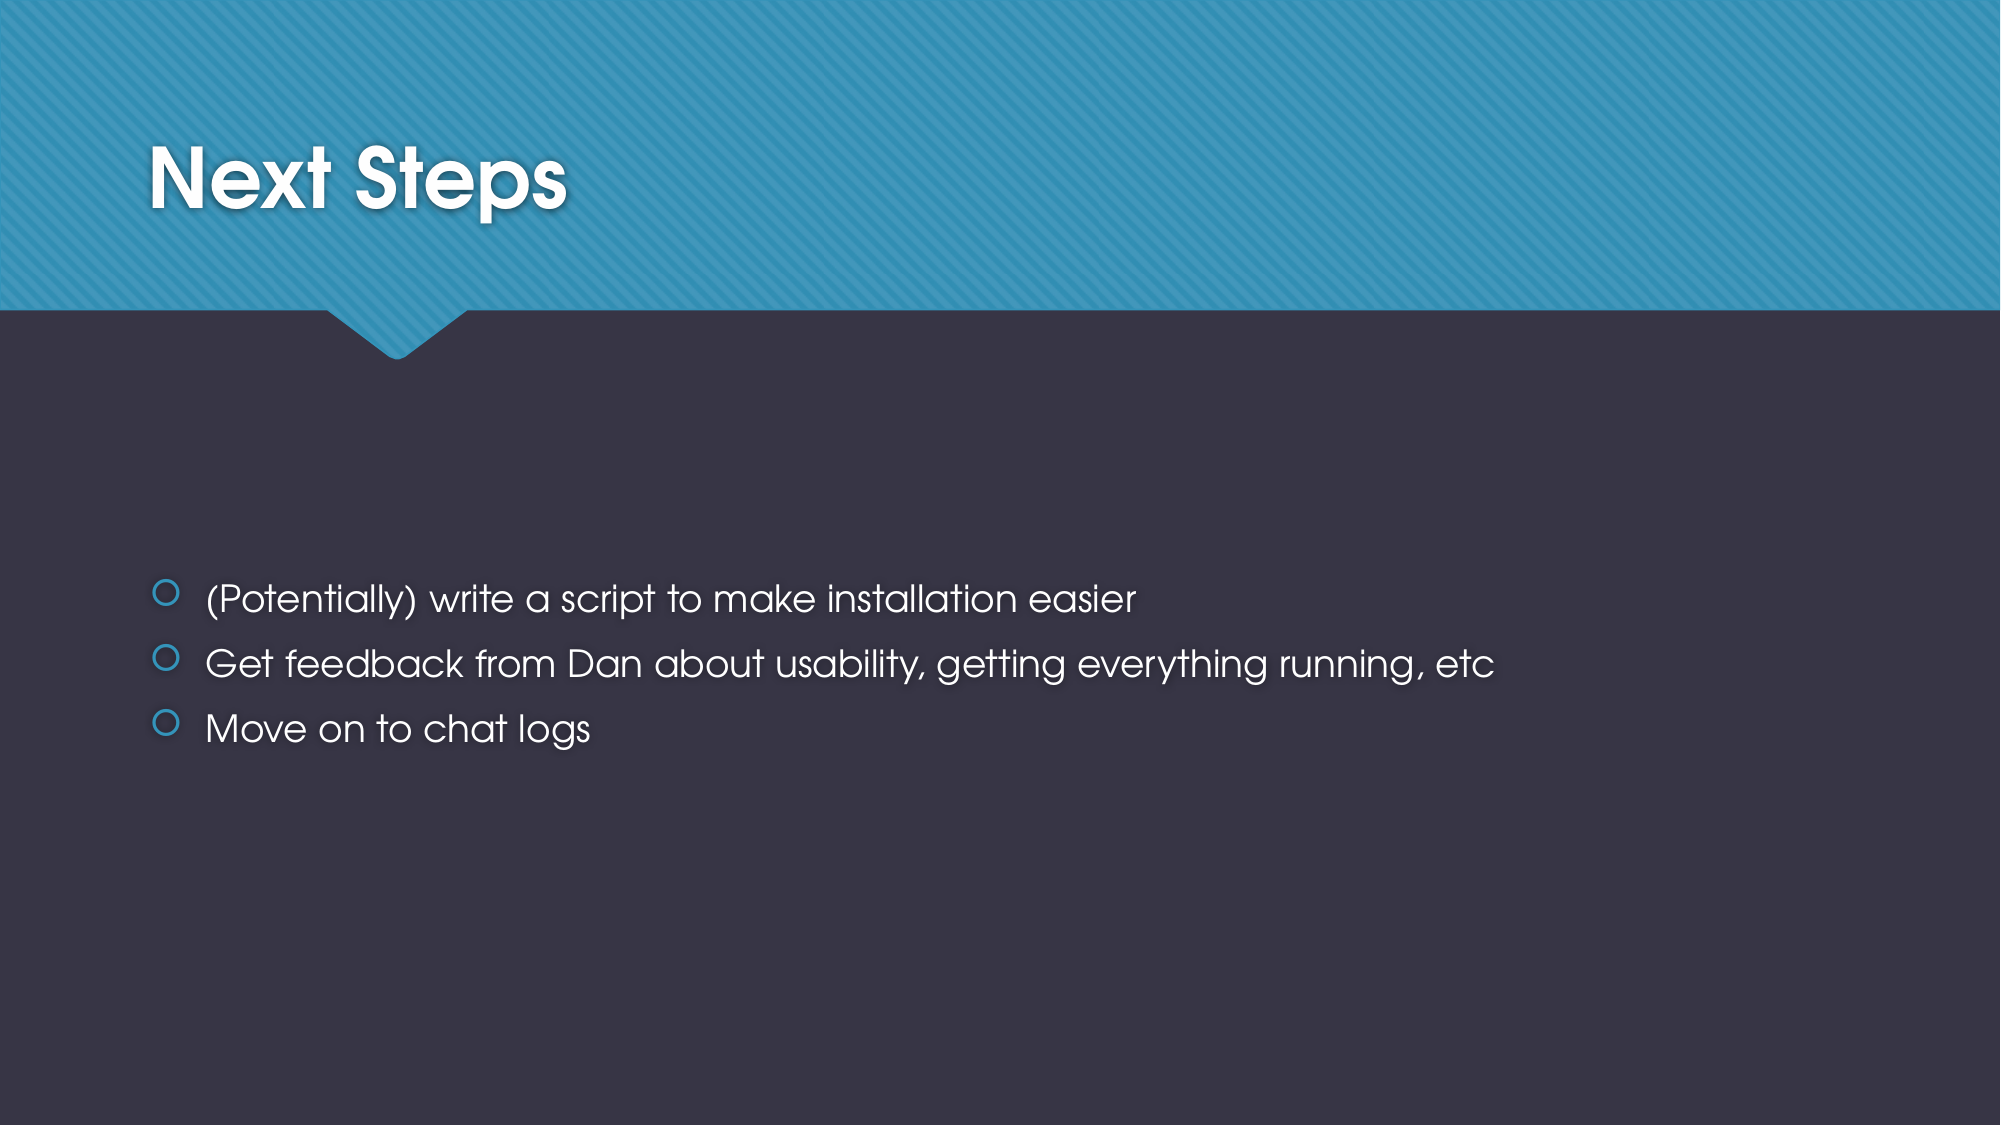

# Next Steps
(Potentially) write a script to make installation easier
Get feedback from Dan about usability, getting everything running, etc
Move on to chat logs